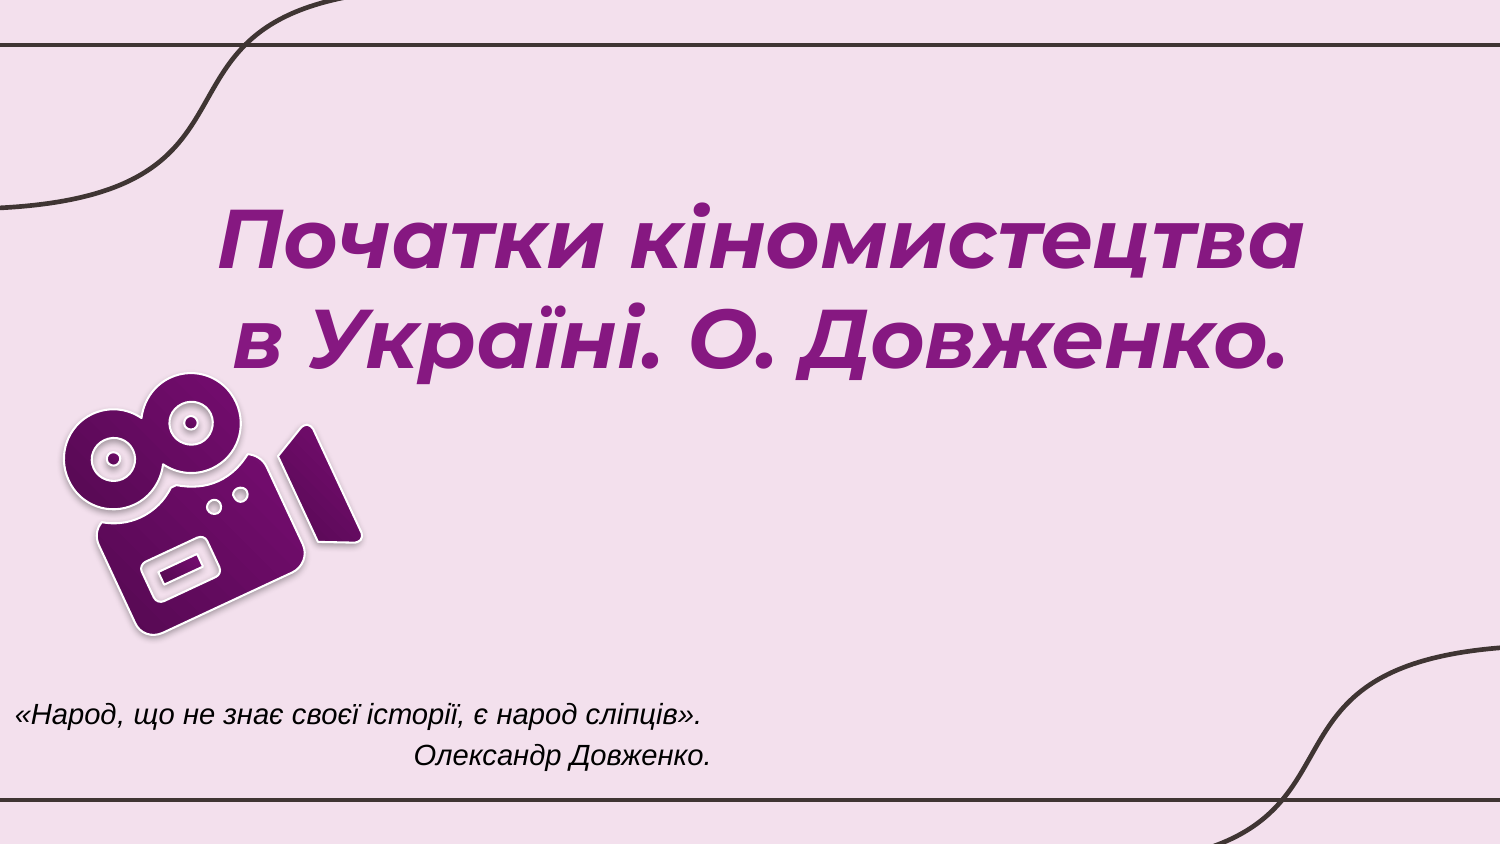

# Початки кіномистецтва в Україні. О. Довженко.

Виконали роботу Клевчук Марія та Челушкіна Валерія.
«Народ, що не знає своєї історії, є народ сліпців».
		            Олександр Довженко.